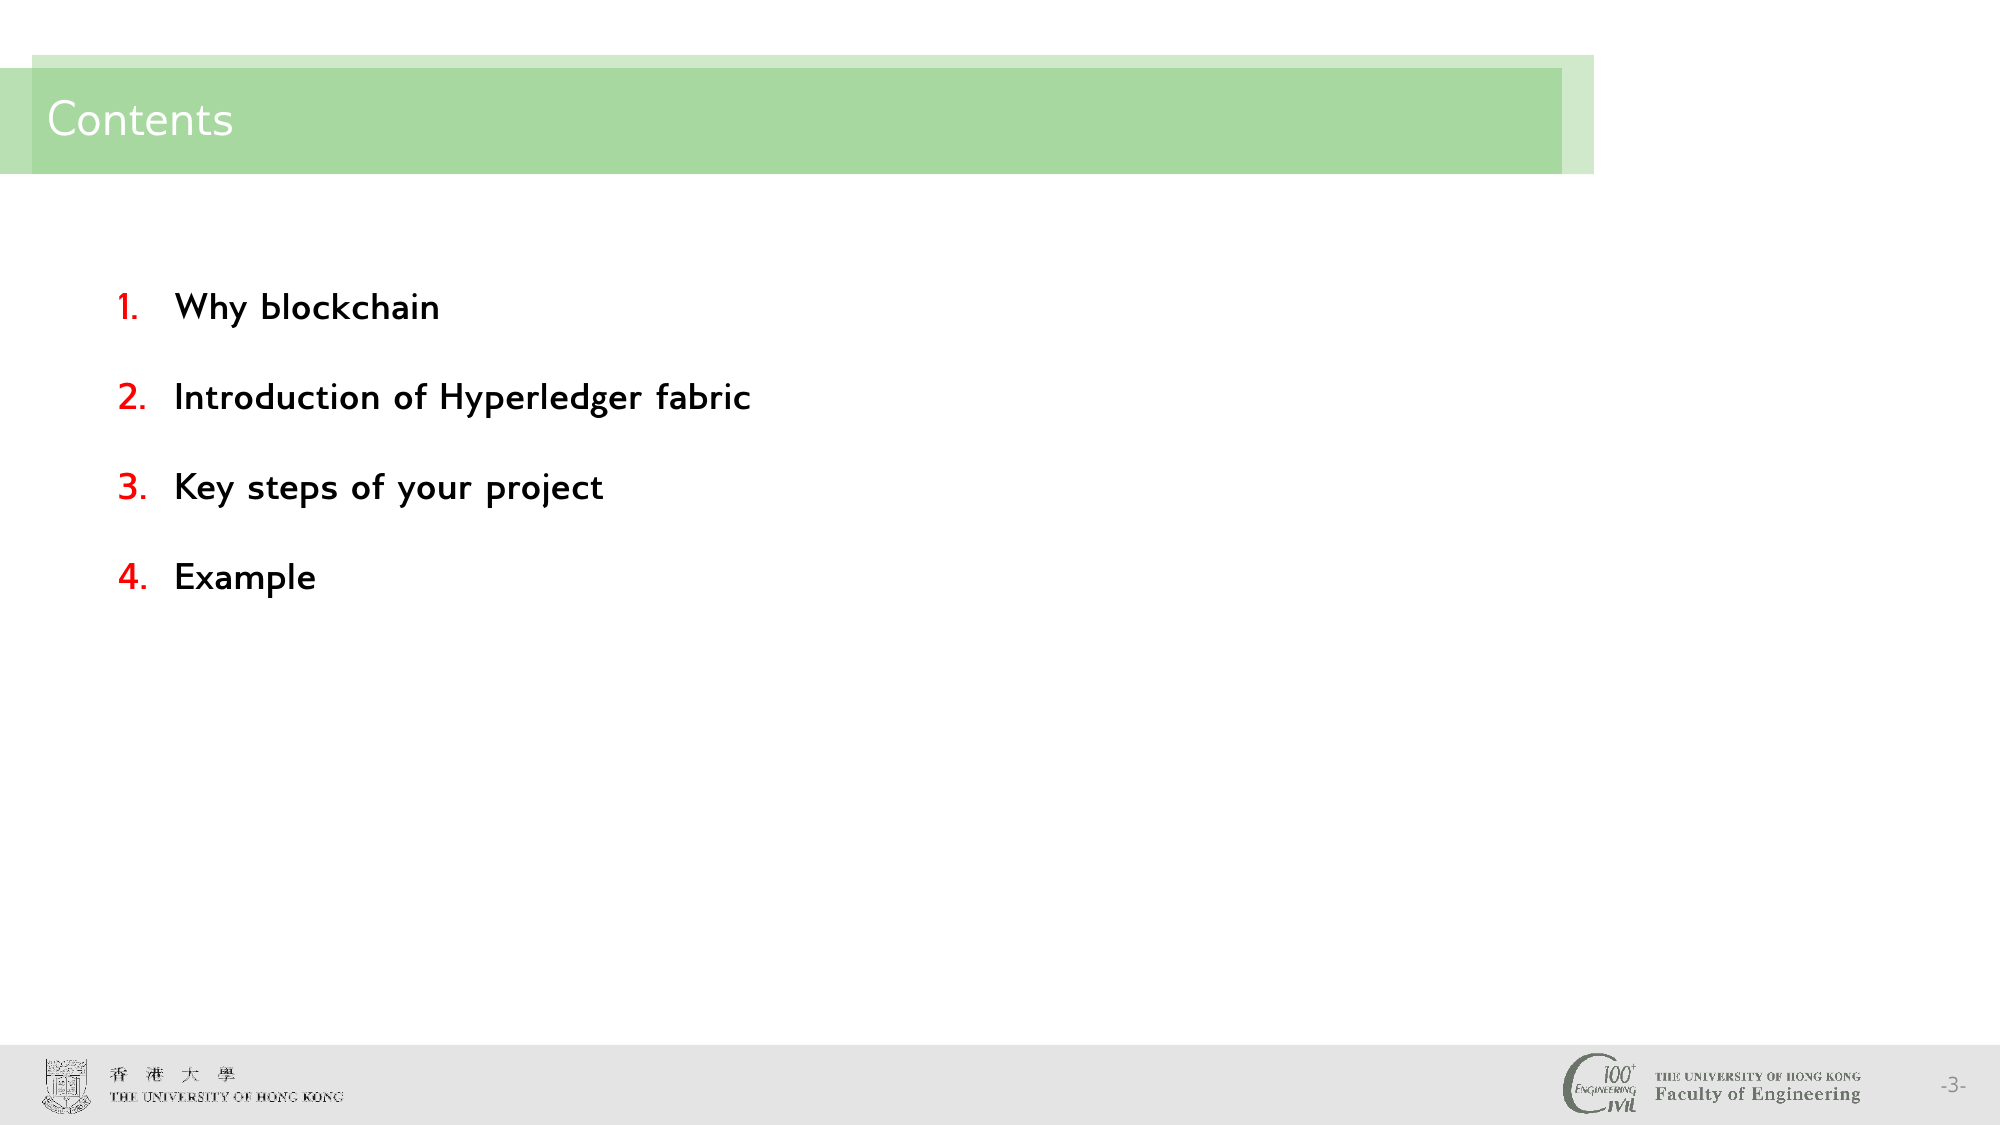

# Contents
Why blockchain
Introduction of Hyperledger fabric
Key steps of your project
Example

-3-